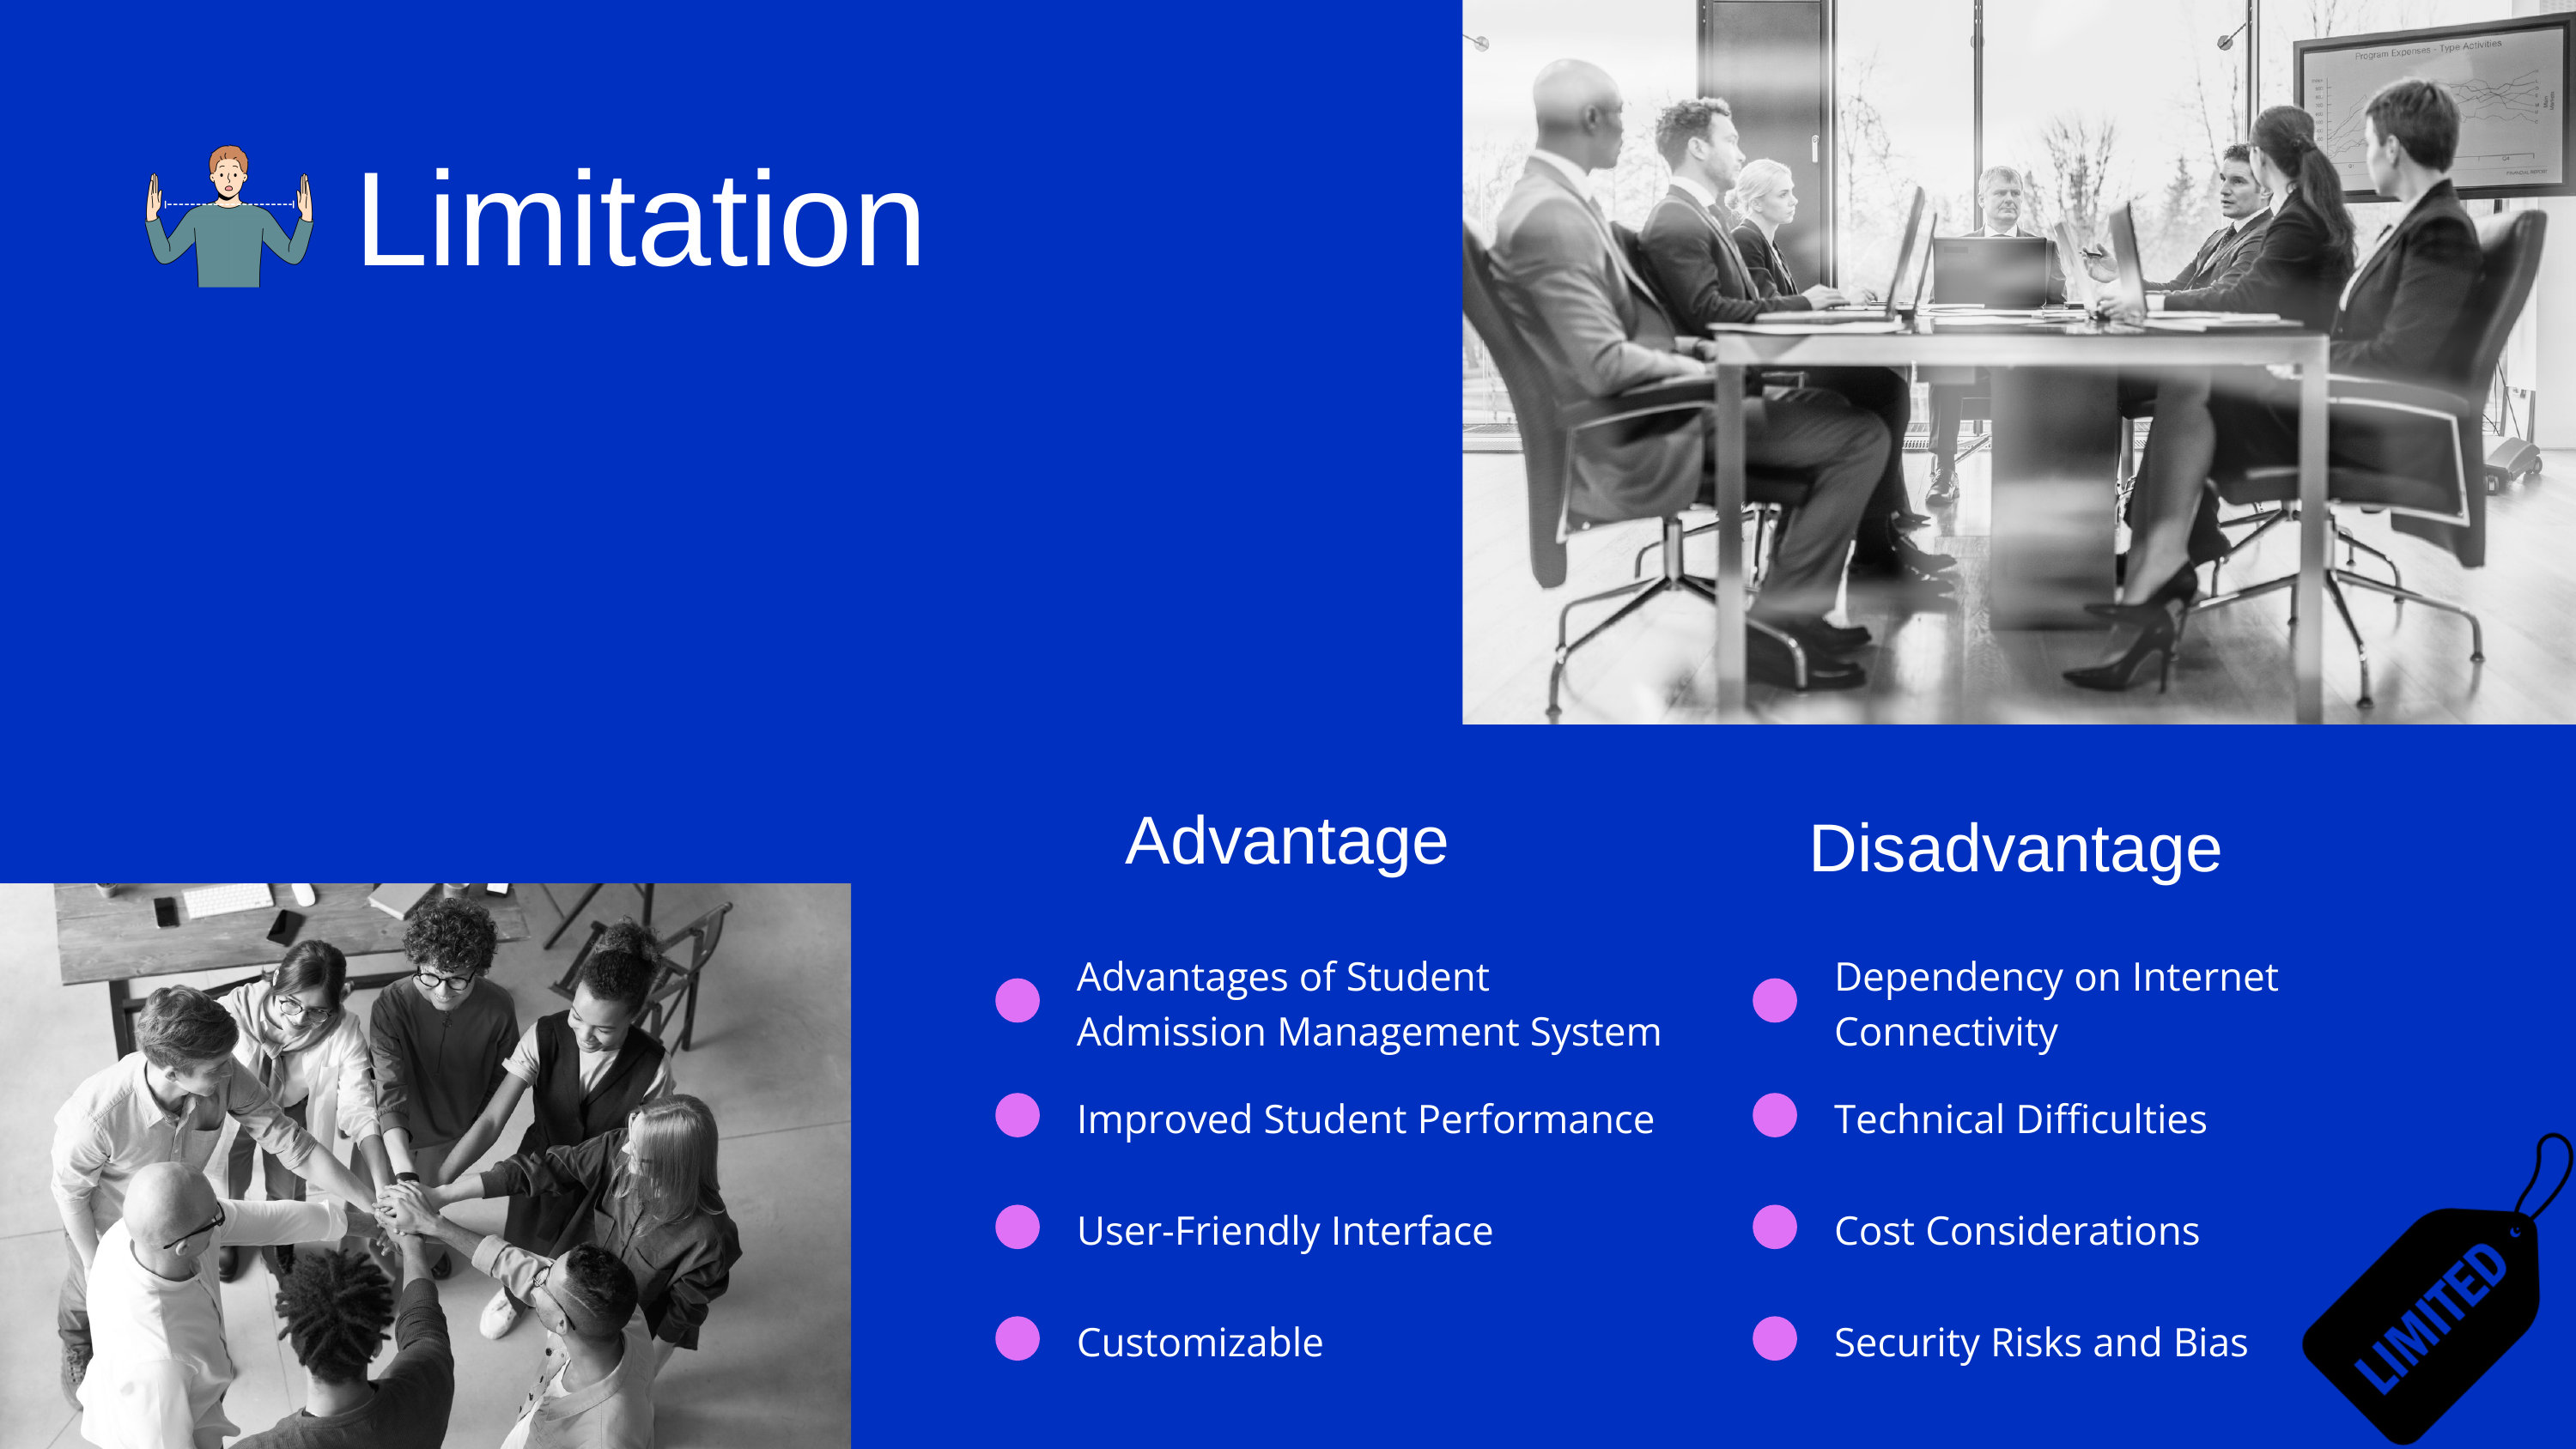

Limitation
Advantage
Disadvantage

Advantages of Student Admission Management System
Dependency on Internet Connectivity

Improved Student Performance
Technical Difficulties

User-Friendly Interface
Cost Considerations

Customizable
Security Risks and Bias